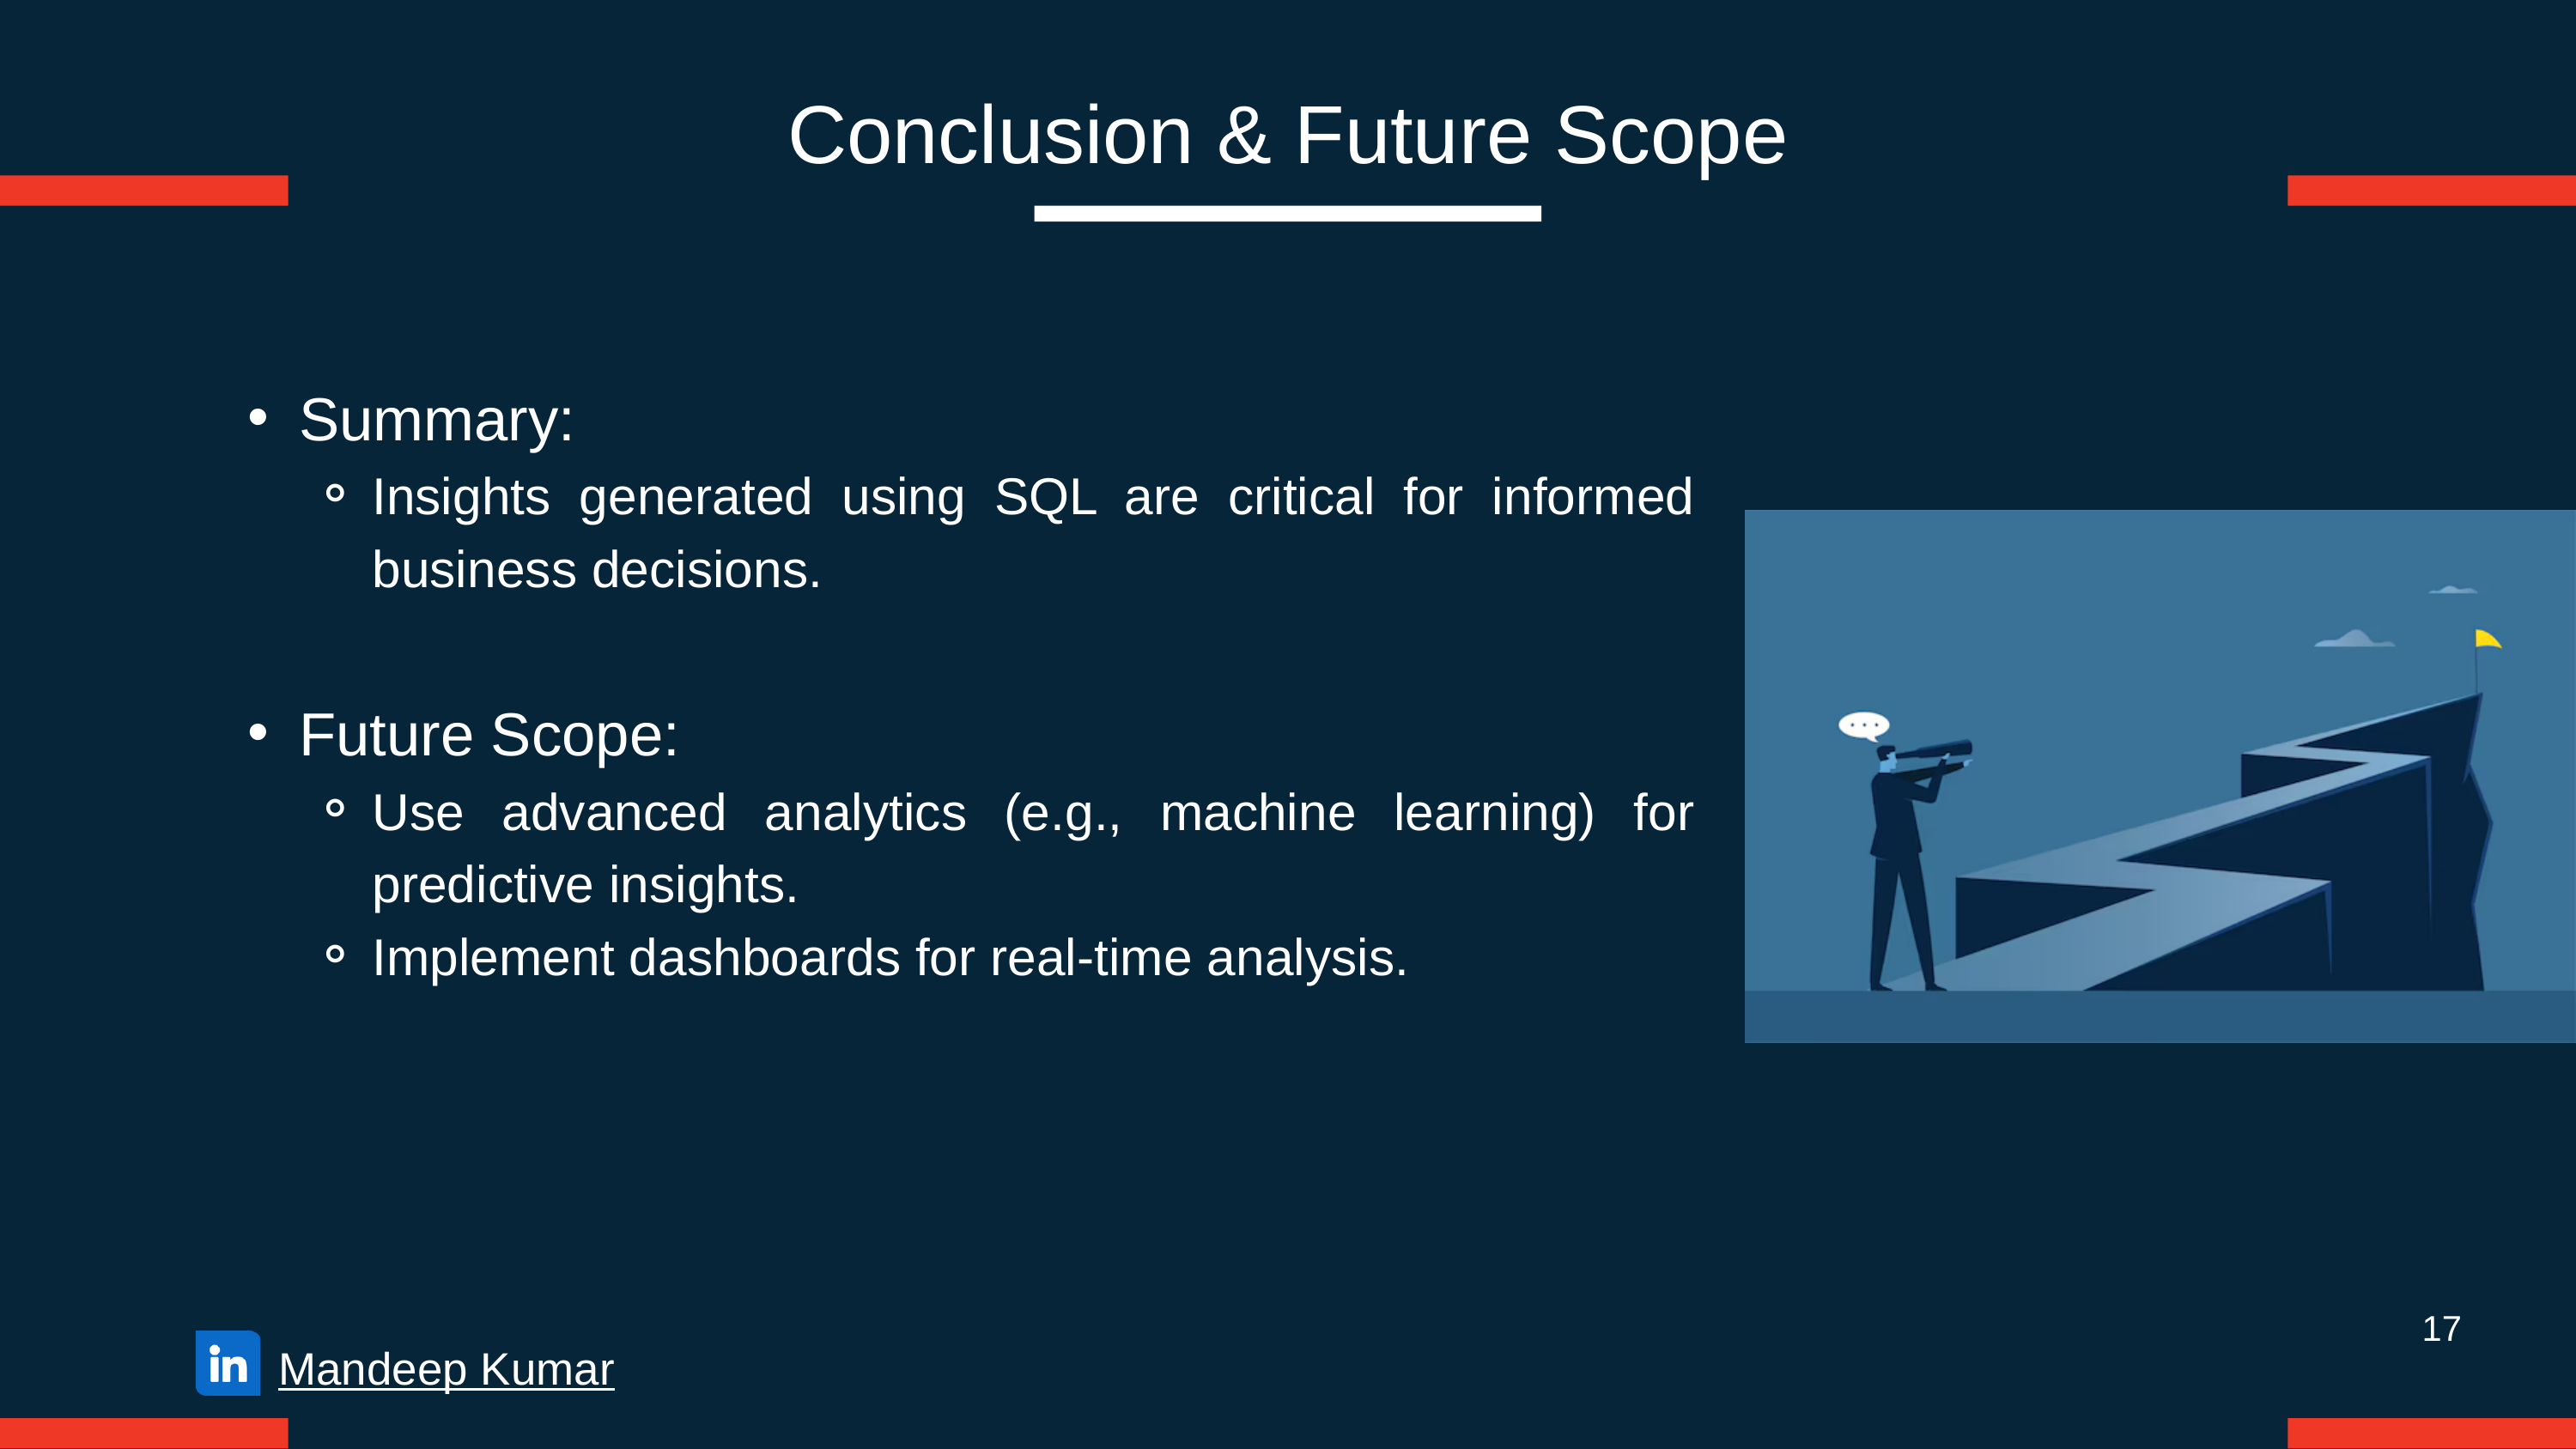

Conclusion & Future Scope

Summary:
Insights generated using SQL are critical for informed business decisions.

Future Scope:
Use advanced analytics (e.g., machine learning) for predictive insights.
Implement dashboards for real-time analysis.

17

Mandeep Kumar